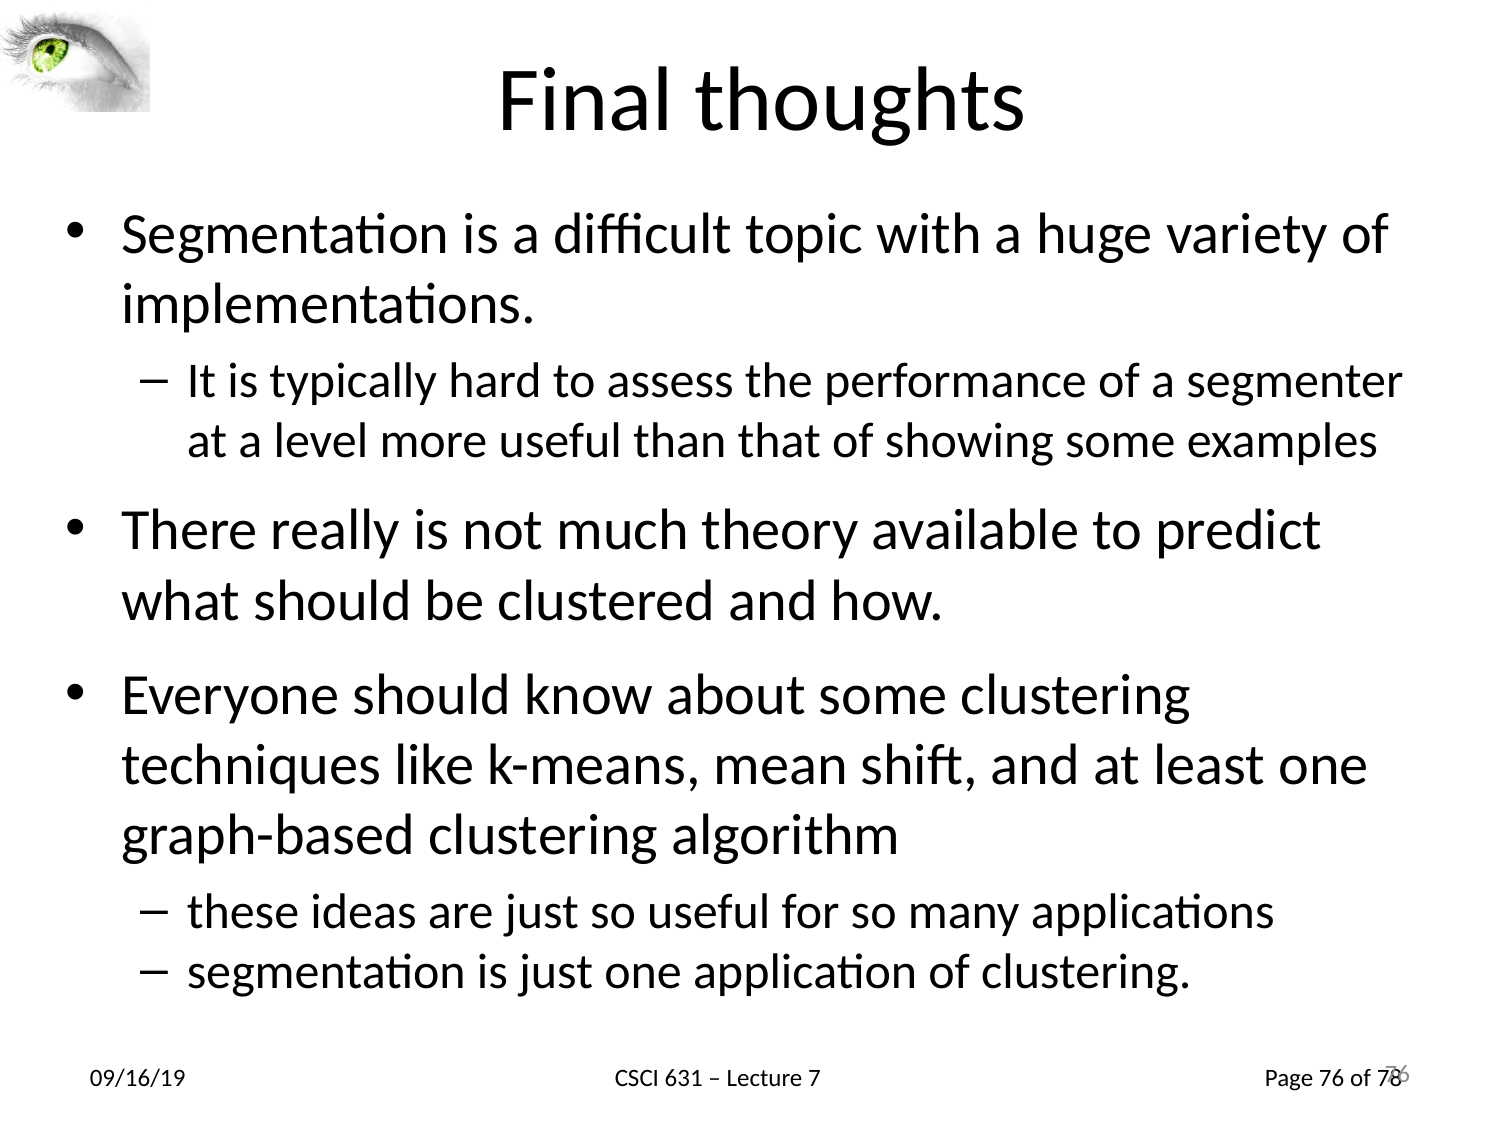

76
# Final thoughts
Segmentation is a difficult topic with a huge variety of implementations.
It is typically hard to assess the performance of a segmenter at a level more useful than that of showing some examples
There really is not much theory available to predict what should be clustered and how.
Everyone should know about some clustering techniques like k-means, mean shift, and at least one graph-based clustering algorithm
these ideas are just so useful for so many applications
segmentation is just one application of clustering.